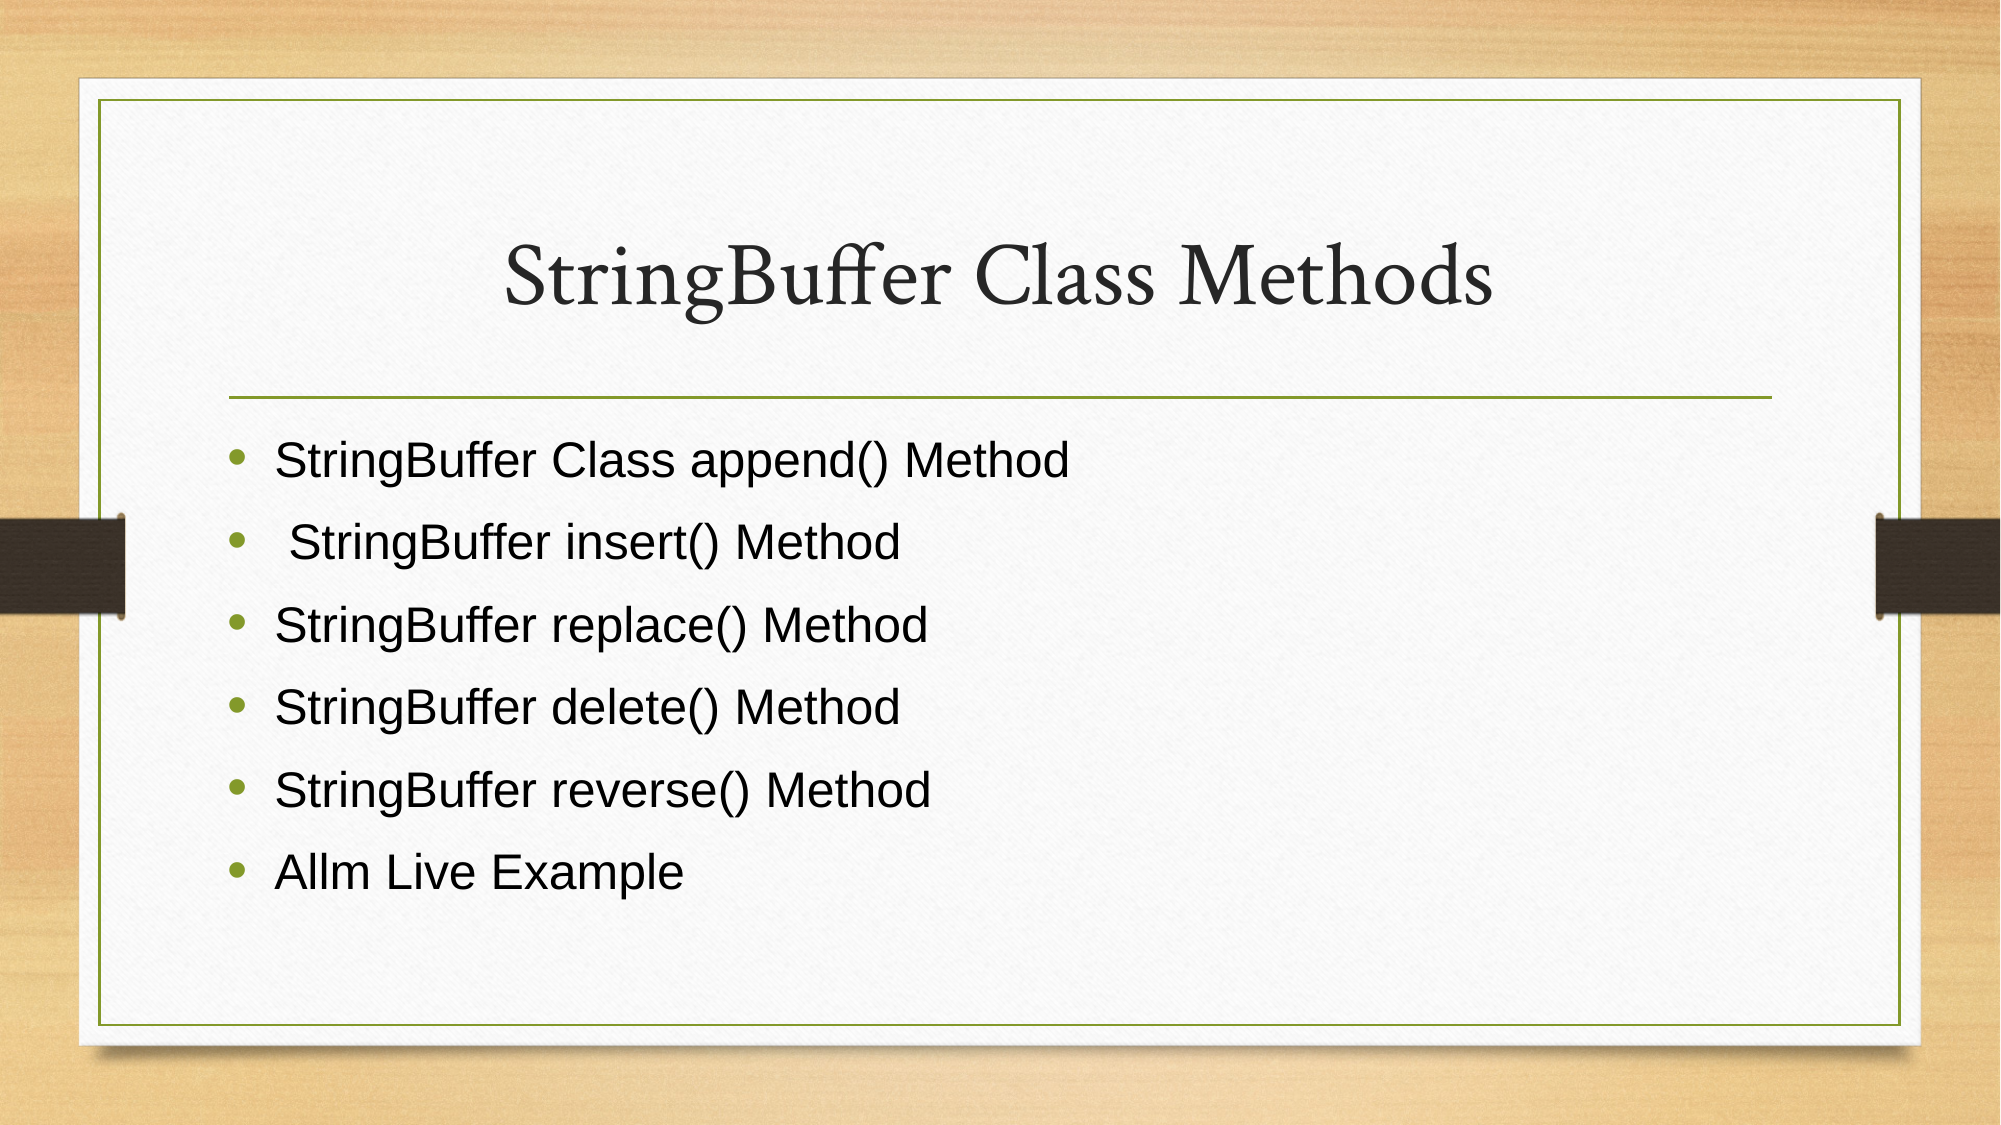

# StringBuffer Class Methods
StringBuffer Class append() Method
 StringBuffer insert() Method
StringBuffer replace() Method
StringBuffer delete() Method
StringBuffer reverse() Method
Allm Live Example